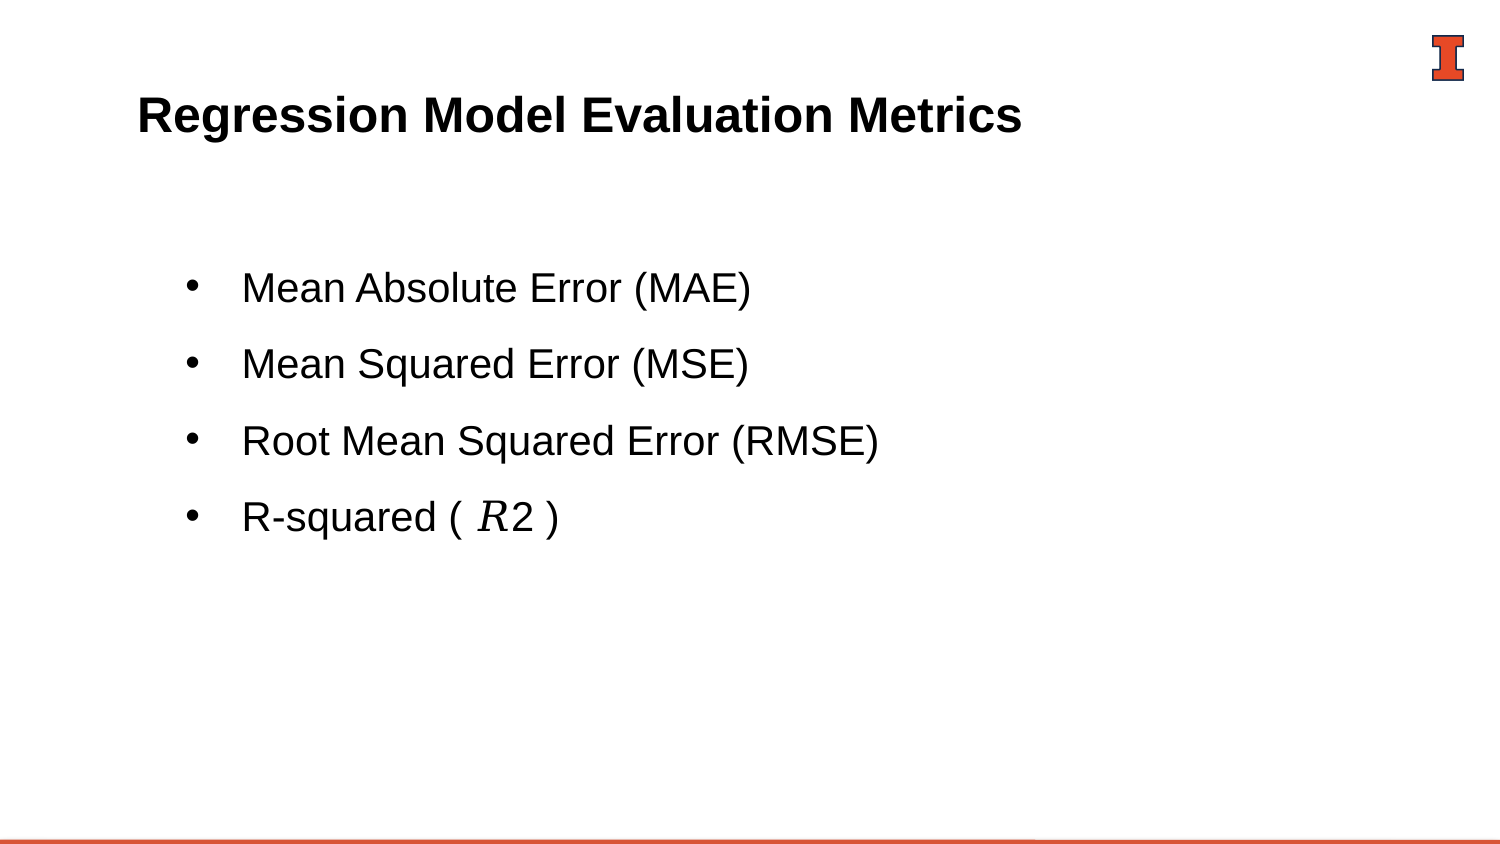

# Regression Model Evaluation Metrics
Mean Absolute Error (MAE)
Mean Squared Error (MSE)
Root Mean Squared Error (RMSE)
R-squared ( 𝑅2 )